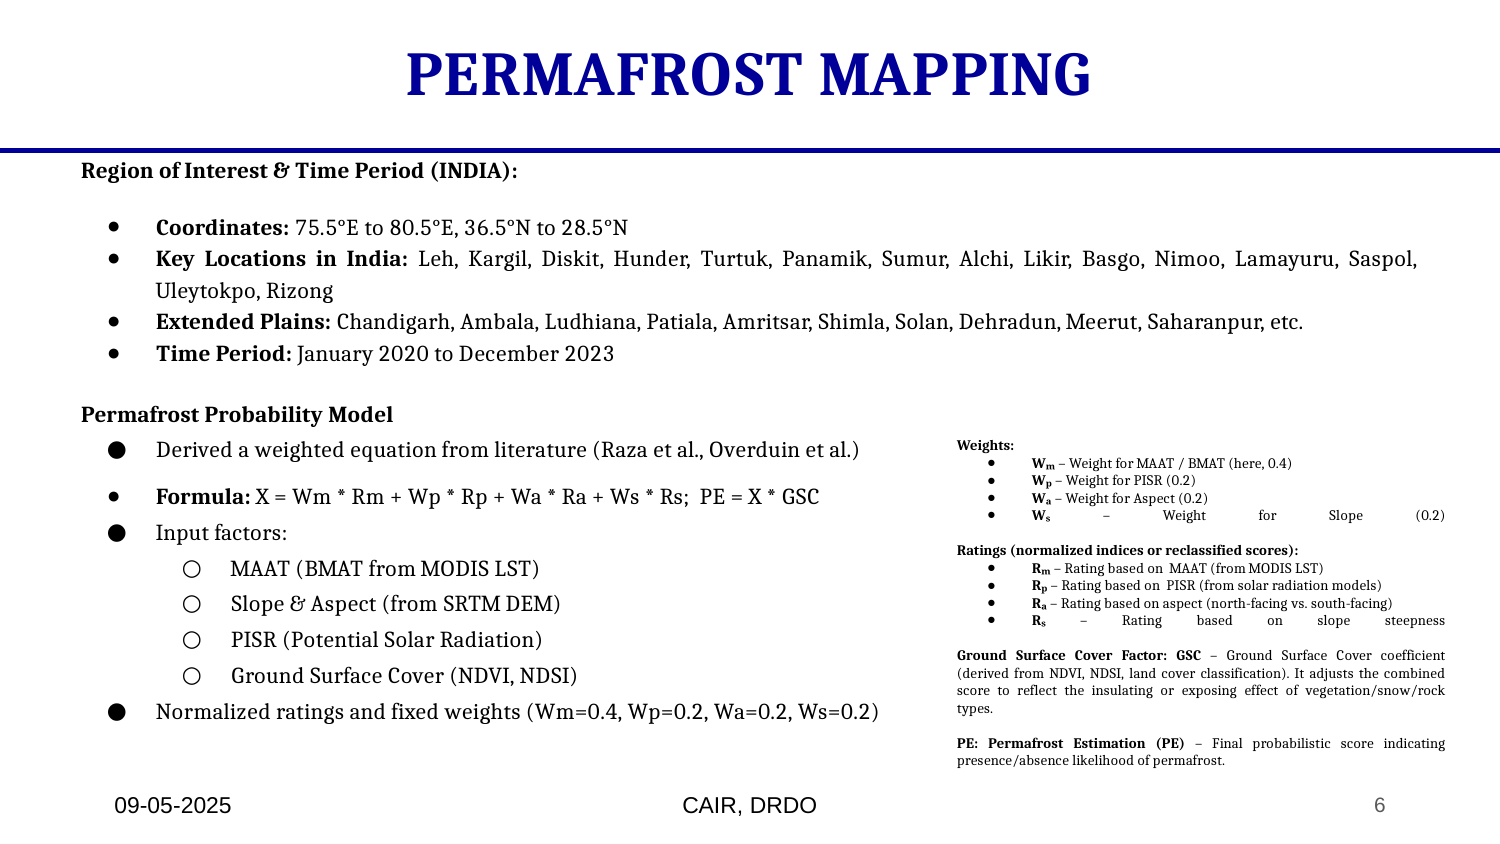

# PERMAFROST MAPPING
Region of Interest & Time Period (INDIA):
Coordinates: 75.5°E to 80.5°E, 36.5°N to 28.5°N
Key Locations in India: Leh, Kargil, Diskit, Hunder, Turtuk, Panamik, Sumur, Alchi, Likir, Basgo, Nimoo, Lamayuru, Saspol, Uleytokpo, Rizong
Extended Plains: Chandigarh, Ambala, Ludhiana, Patiala, Amritsar, Shimla, Solan, Dehradun, Meerut, Saharanpur, etc.
Time Period: January 2020 to December 2023
Permafrost Probability Model
Derived a weighted equation from literature (Raza et al., Overduin et al.)

Formula: X = Wm * Rm + Wp * Rp + Wa * Ra + Ws * Rs;  PE = X * GSC
Input factors:
MAAT (BMAT from MODIS LST)
Slope & Aspect (from SRTM DEM)
PISR (Potential Solar Radiation)
Ground Surface Cover (NDVI, NDSI)
Normalized ratings and fixed weights (Wm=0.4, Wp=0.2, Wa=0.2, Ws=0.2)

Weights:
Wₘ – Weight for MAAT / BMAT (here, 0.4)
Wₚ – Weight for PISR (0.2)
Wₐ – Weight for Aspect (0.2)
Wₛ – Weight for Slope (0.2)
Ratings (normalized indices or reclassified scores):
Rₘ – Rating based on  MAAT (from MODIS LST)
Rₚ – Rating based on  PISR (from solar radiation models)
Rₐ – Rating based on aspect (north-facing vs. south-facing)
Rₛ – Rating based on slope steepness
Ground Surface Cover Factor: GSC – Ground Surface Cover coefficient (derived from NDVI, NDSI, land cover classification). It adjusts the combined score to reflect the insulating or exposing effect of vegetation/snow/rock types.
PE: Permafrost Estimation (PE) – Final probabilistic score indicating presence/absence likelihood of permafrost.
09-05-2025
CAIR, DRDO
6